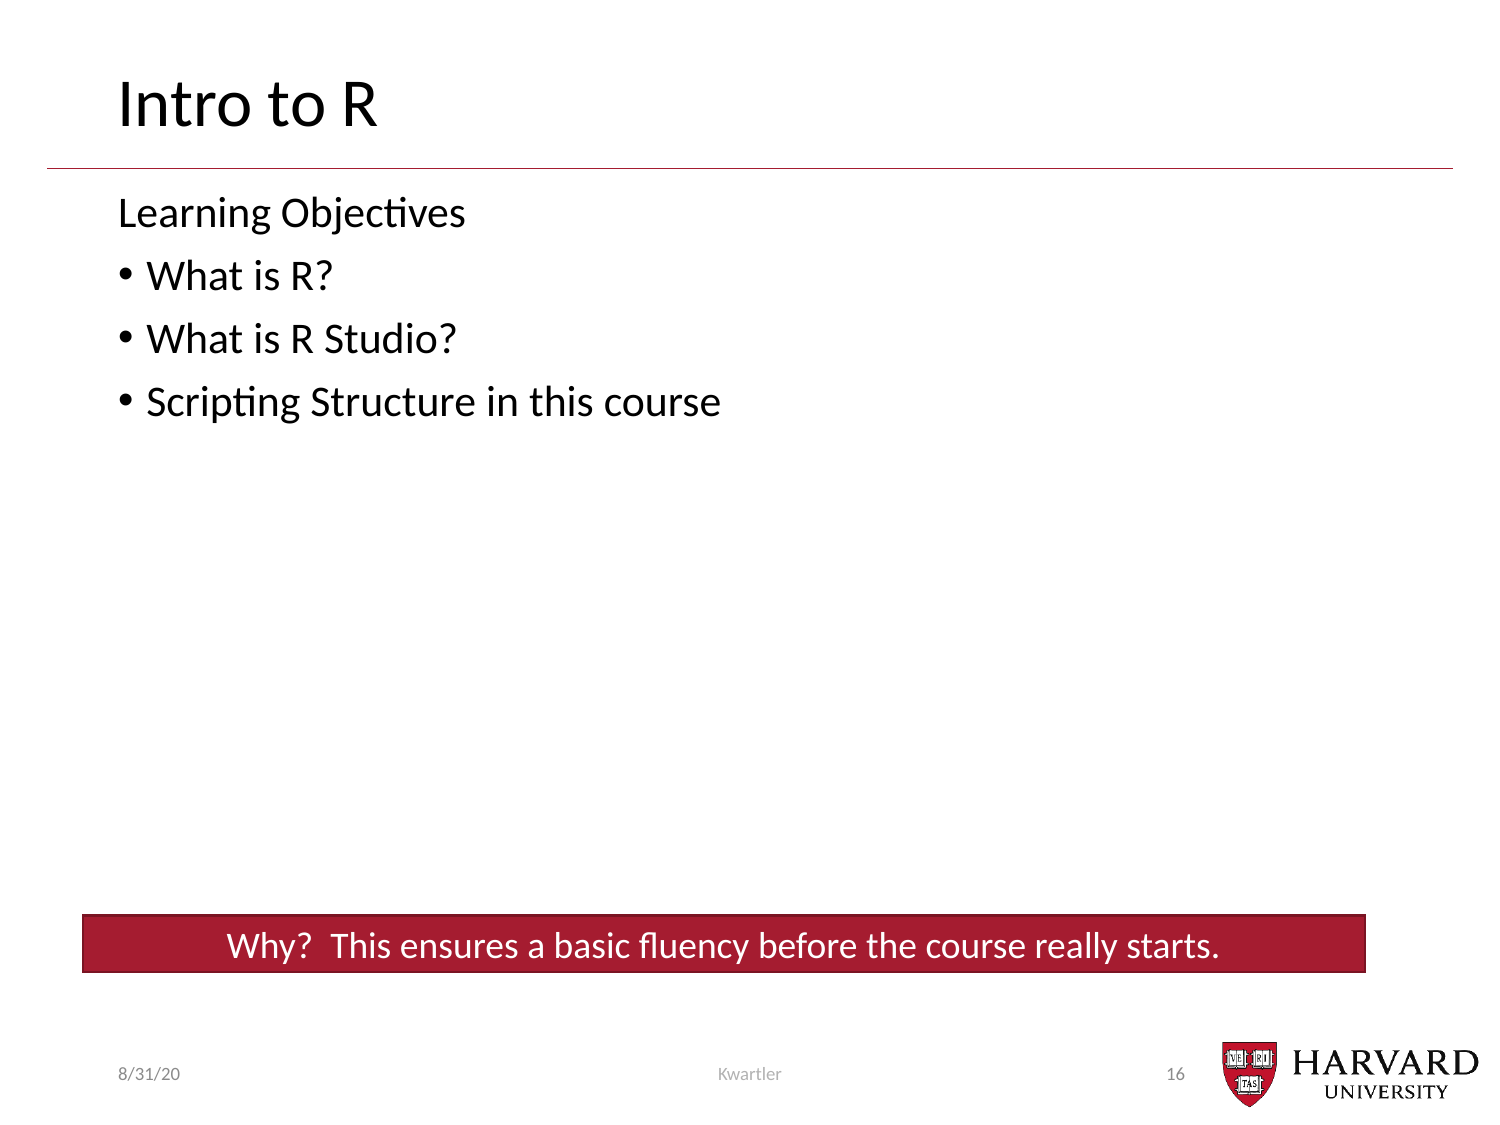

# Intro to R
Learning Objectives
What is R?
What is R Studio?
Scripting Structure in this course
Why?  This ensures a basic fluency before the course really starts.
8/31/20
Kwartler
16